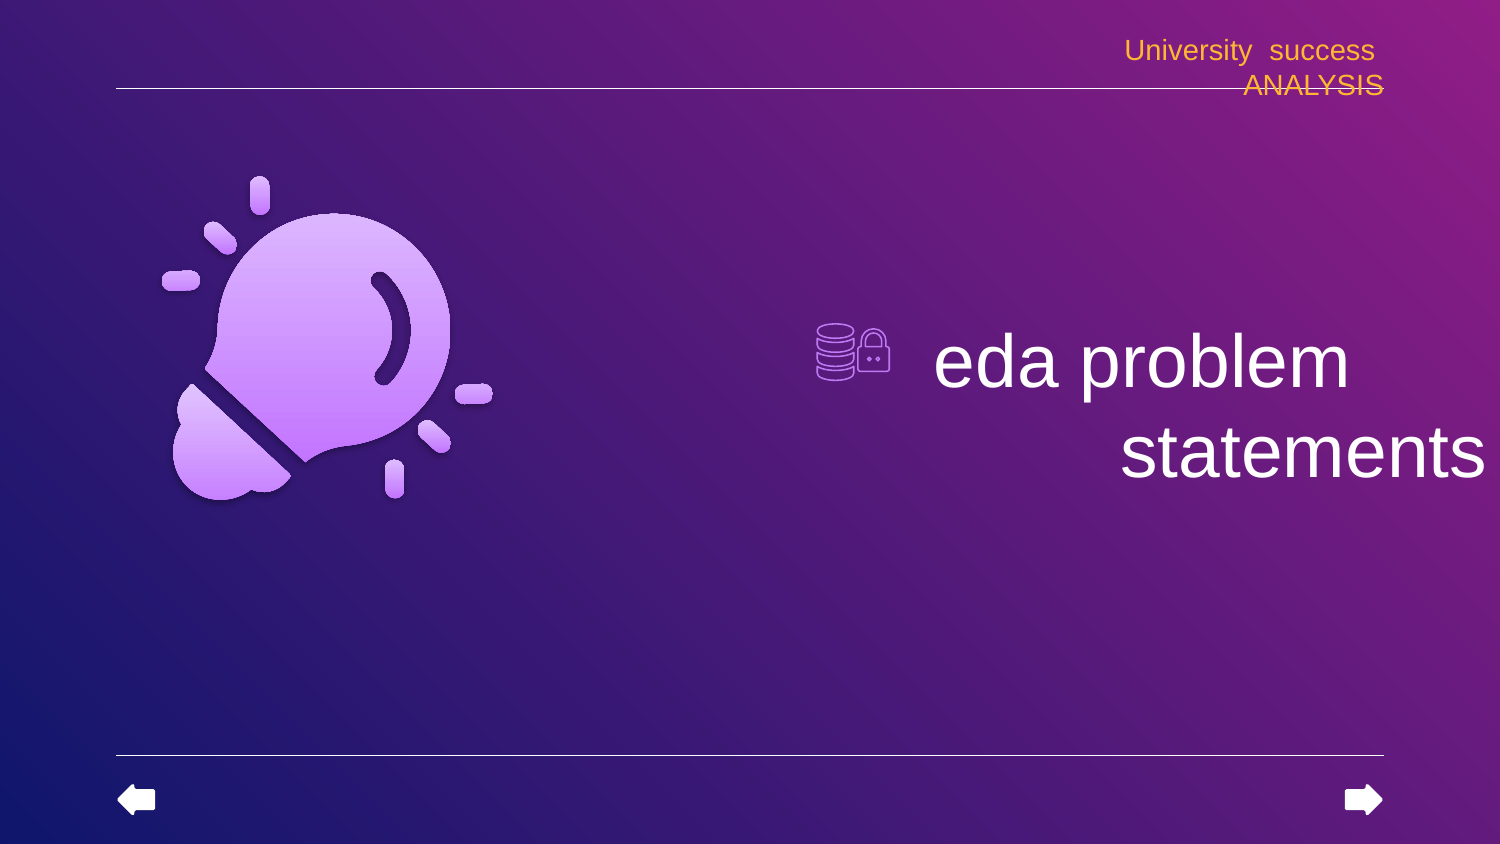

University  success  ANALYSIS

# eda problem statements